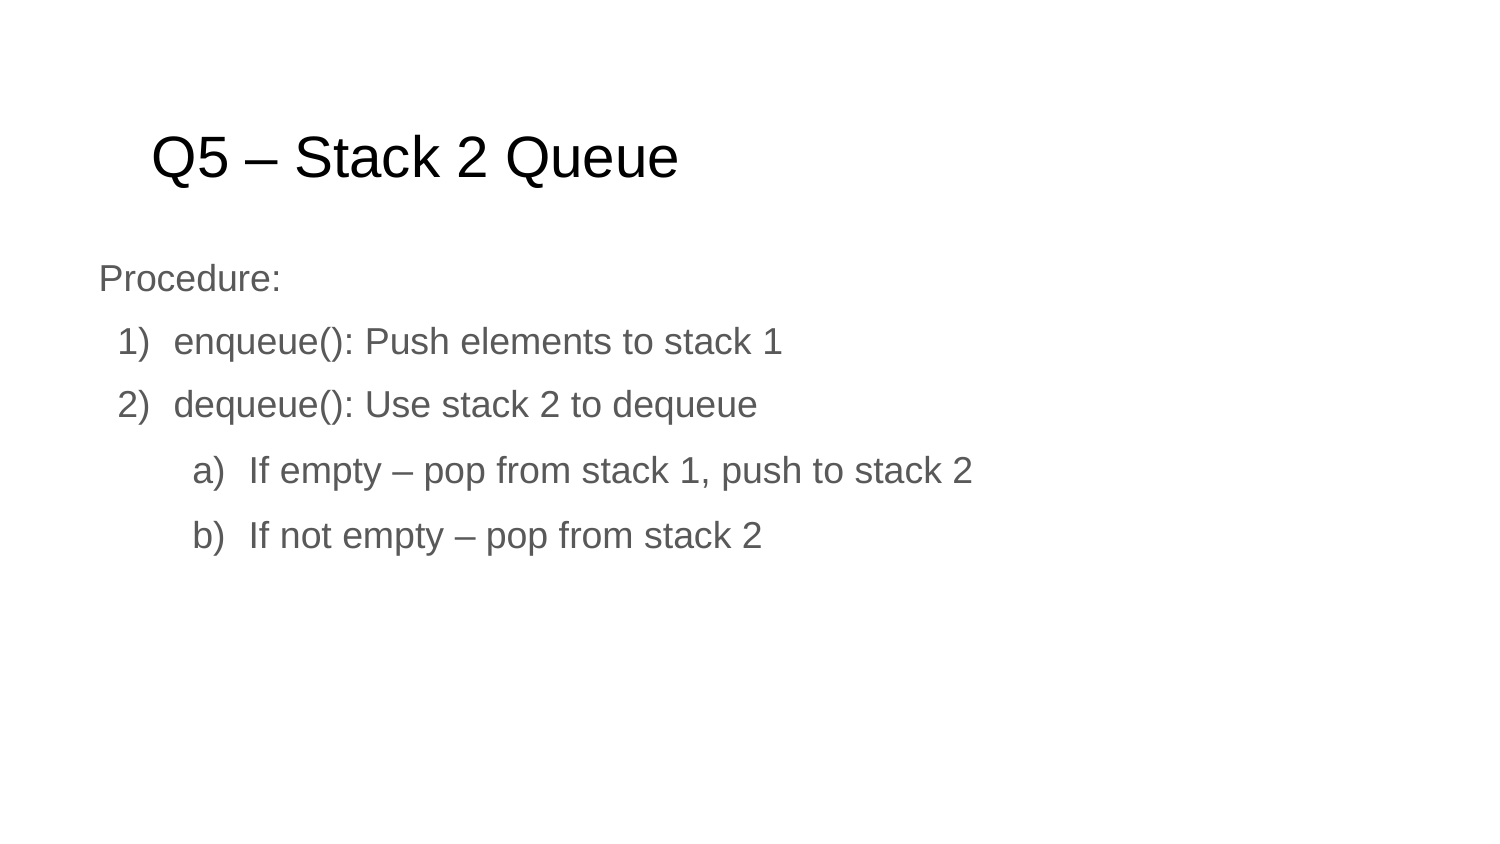

# Q5 – Stack 2 Queue
Procedure:
enqueue(): Push elements to stack 1
dequeue(): Use stack 2 to dequeue
If empty – pop from stack 1, push to stack 2
If not empty – pop from stack 2